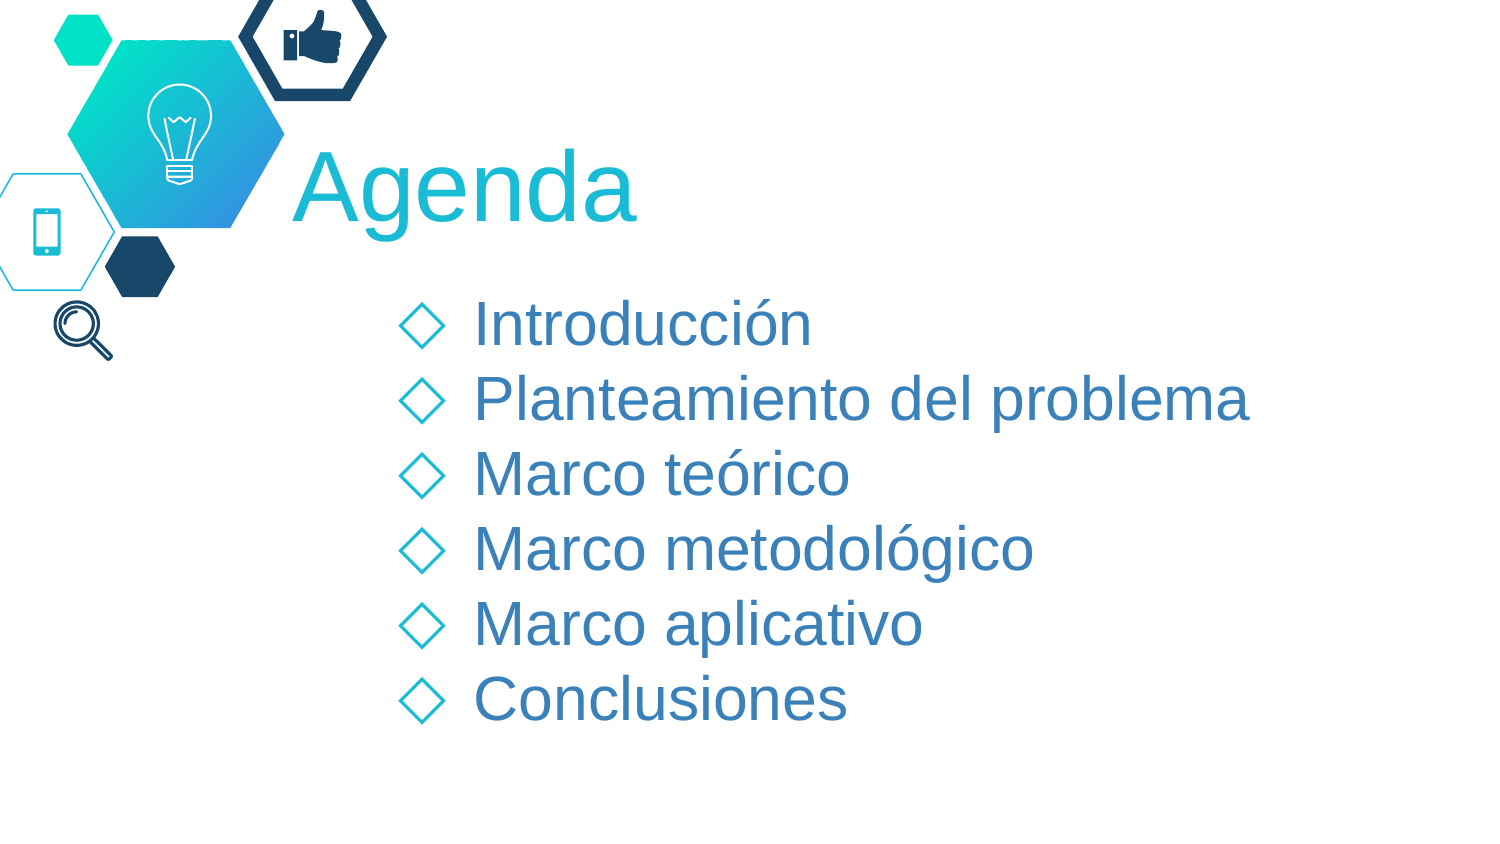

# Agenda
Introducción
Planteamiento del problema
Marco teórico
Marco metodológico
Marco aplicativo
Conclusiones